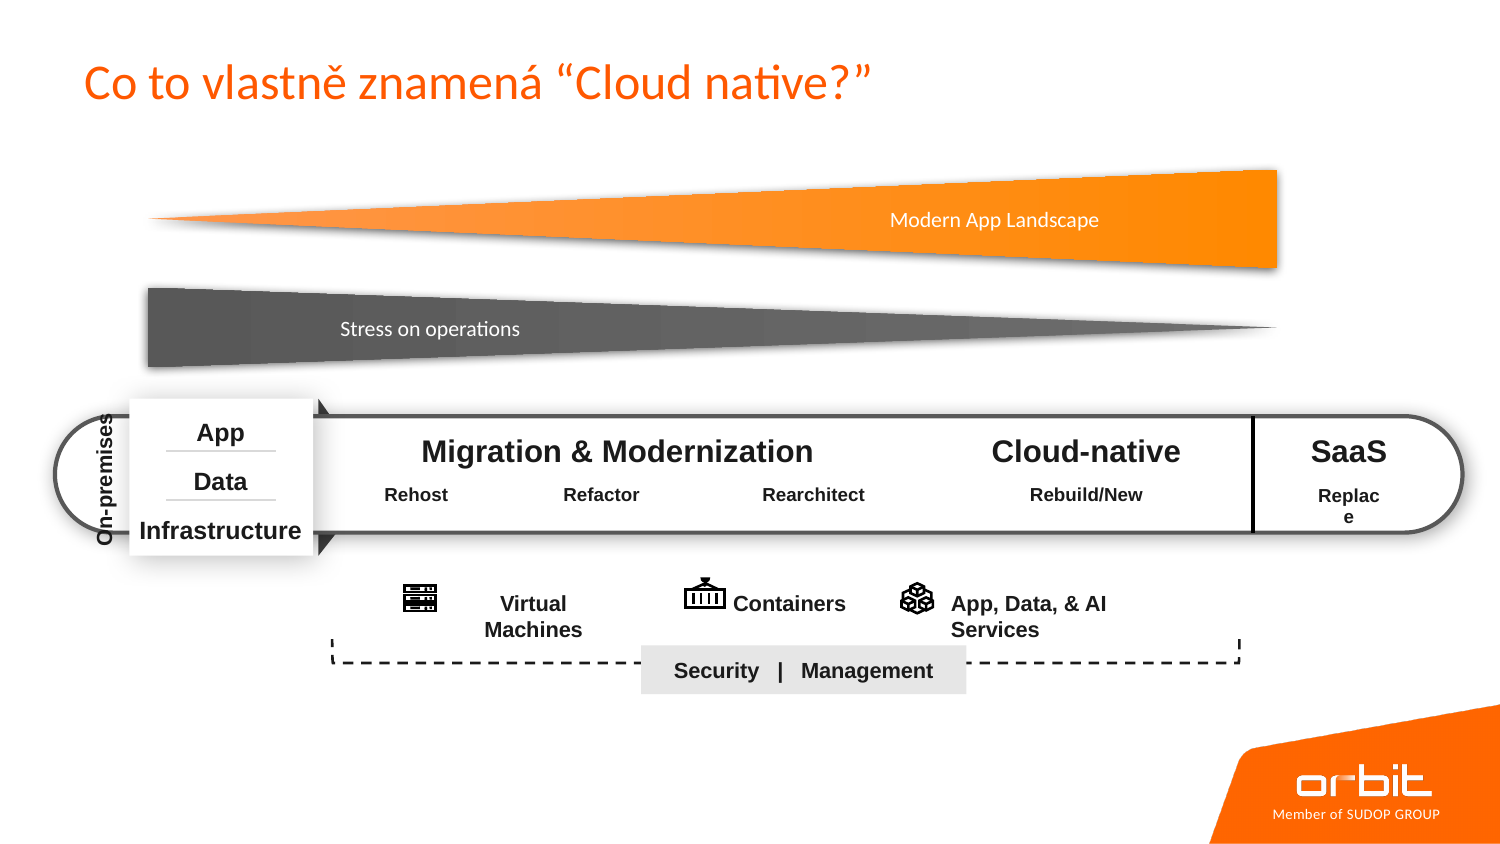

Modern App Landscape
Stress on operations
# Co to vlastně znamená “Cloud native?”

App

Data

Infrastructure

Migration & Modernization
Cloud-native
SaaS
Refactor
Rearchitect
Rebuild/New
Replace
Rehost
On-premises
Virtual Machines

Containers

App, Data, & AI Services

Security   |   Management